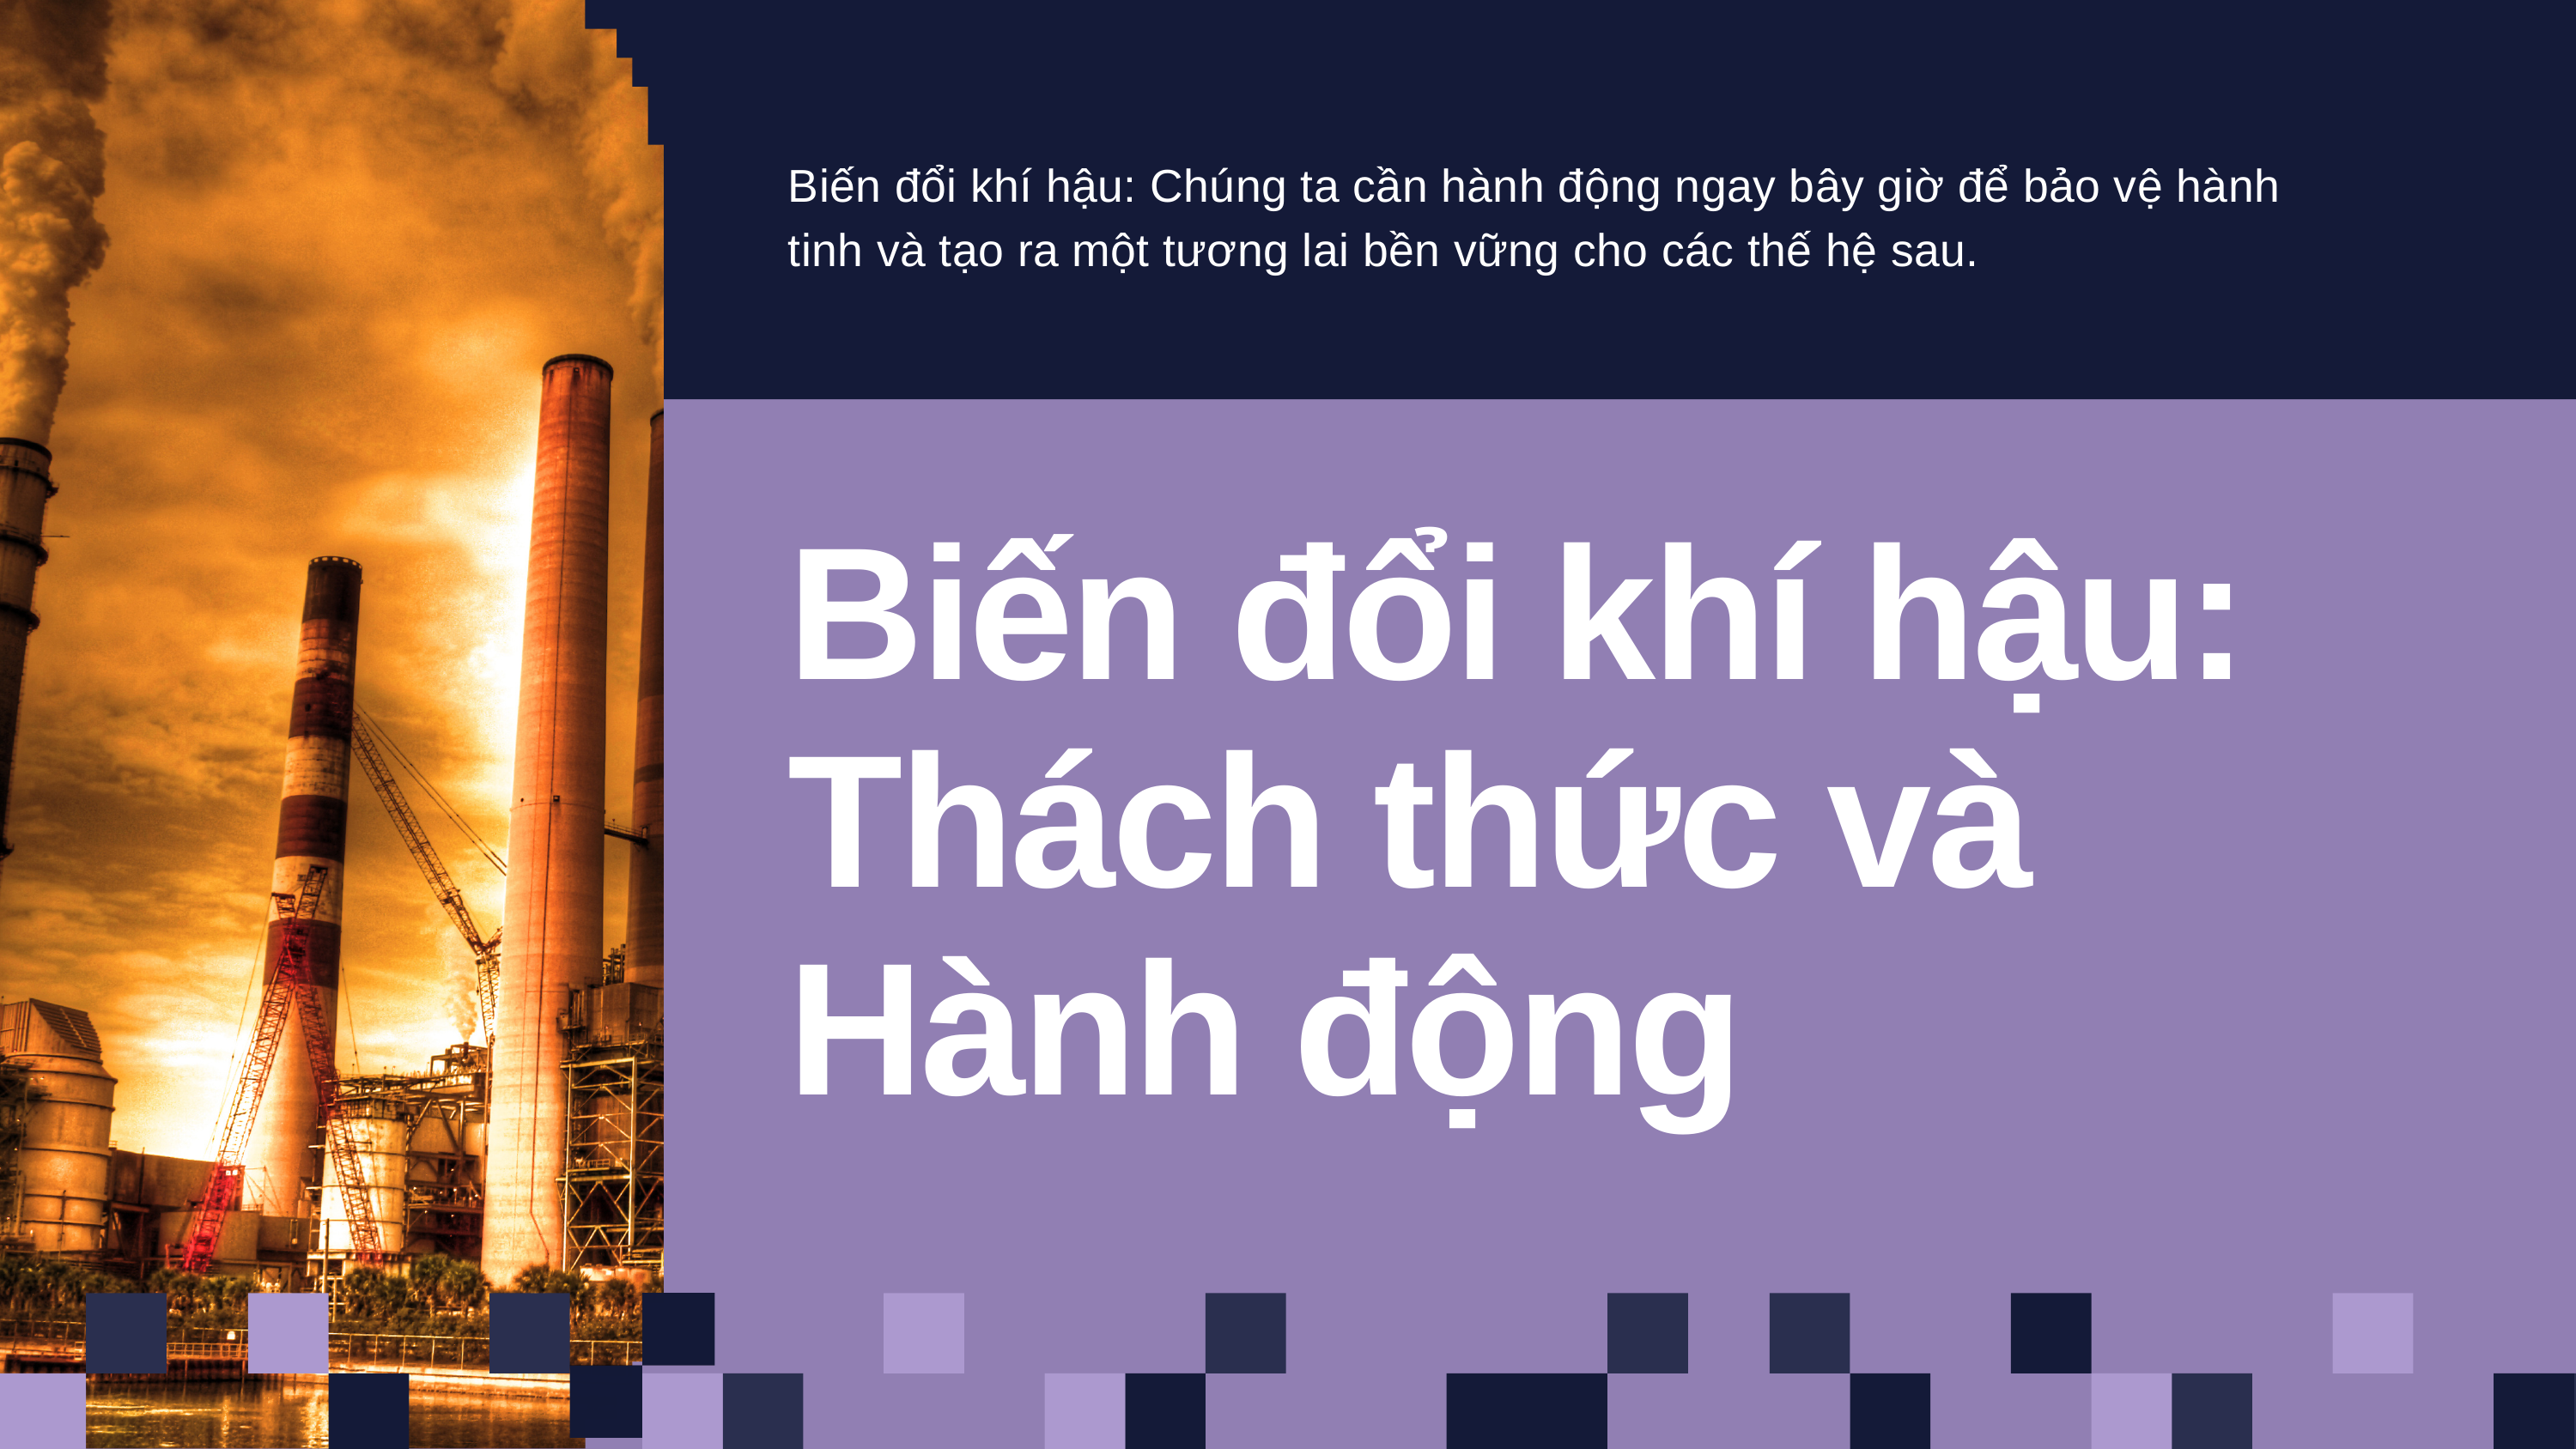

Biến đổi khí hậu: Chúng ta cần hành động ngay bây giờ để bảo vệ hành tinh và tạo ra một tương lai bền vững cho các thế hệ sau.
Biến đổi khí hậu: Thách thức và Hành động